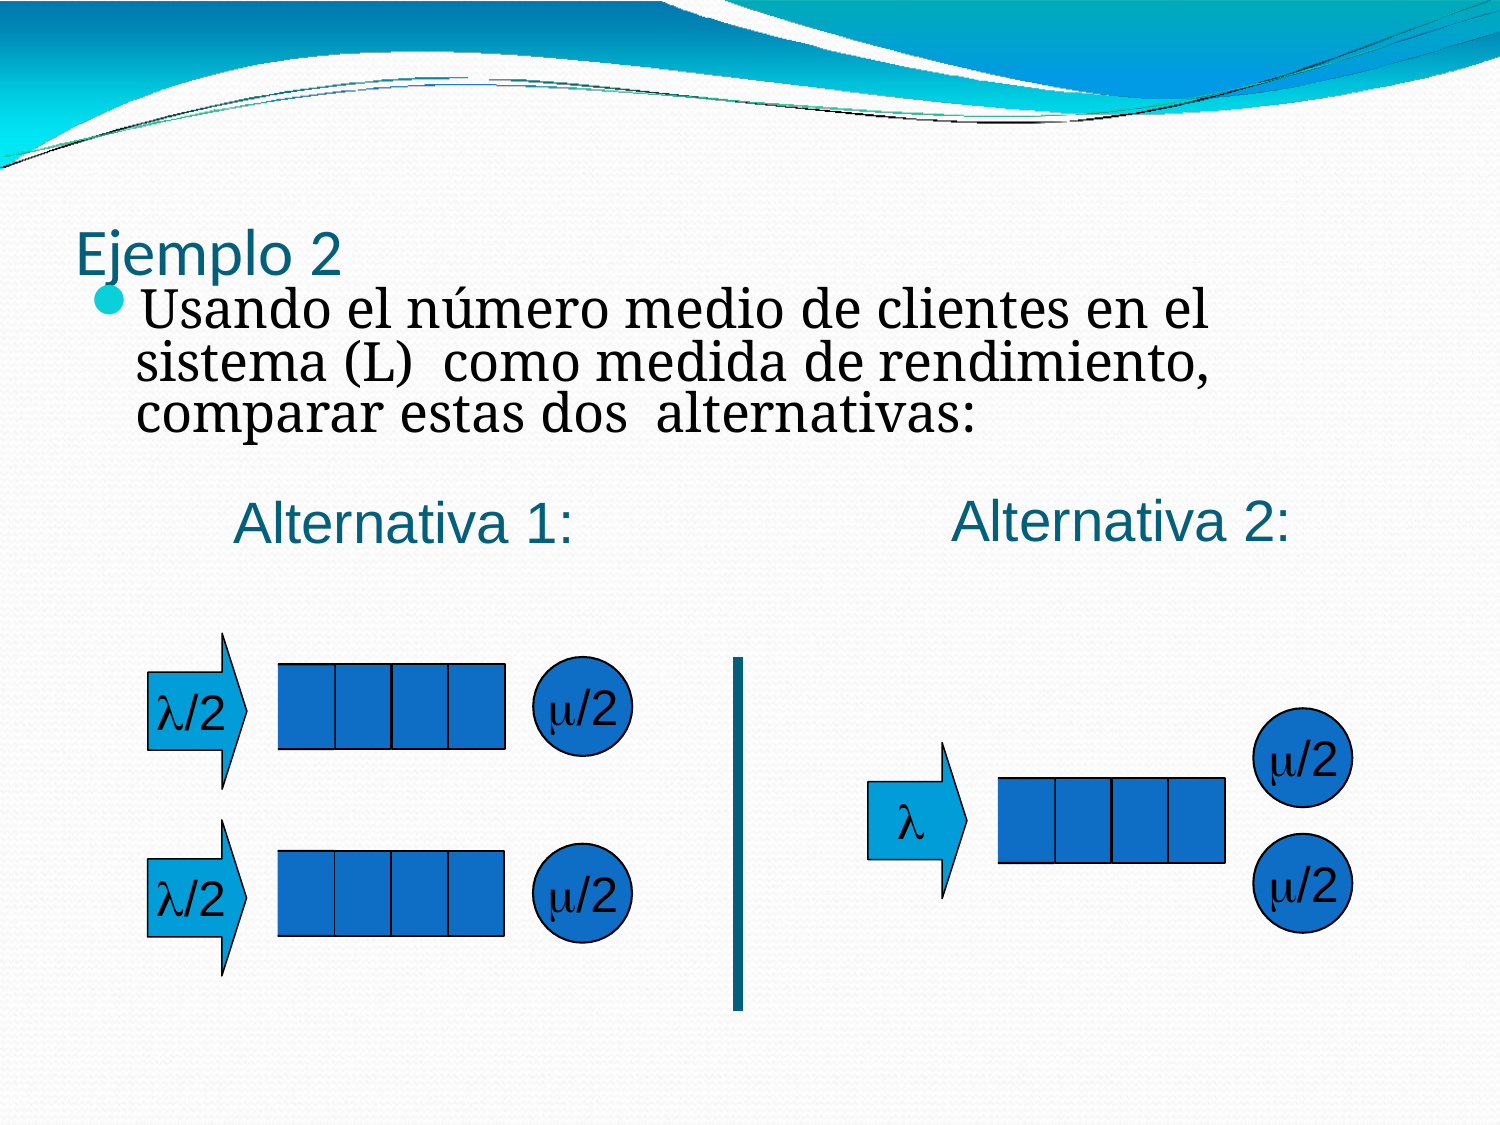

# Ejemplo 2
Usando el número medio de clientes en el sistema (L)  como medida de rendimiento, comparar estas dos  alternativas:
Alternativa 2:
Alternativa 1:

μ/2
λ/2

μ/2

λ

μ/2
μ/2
λ/2